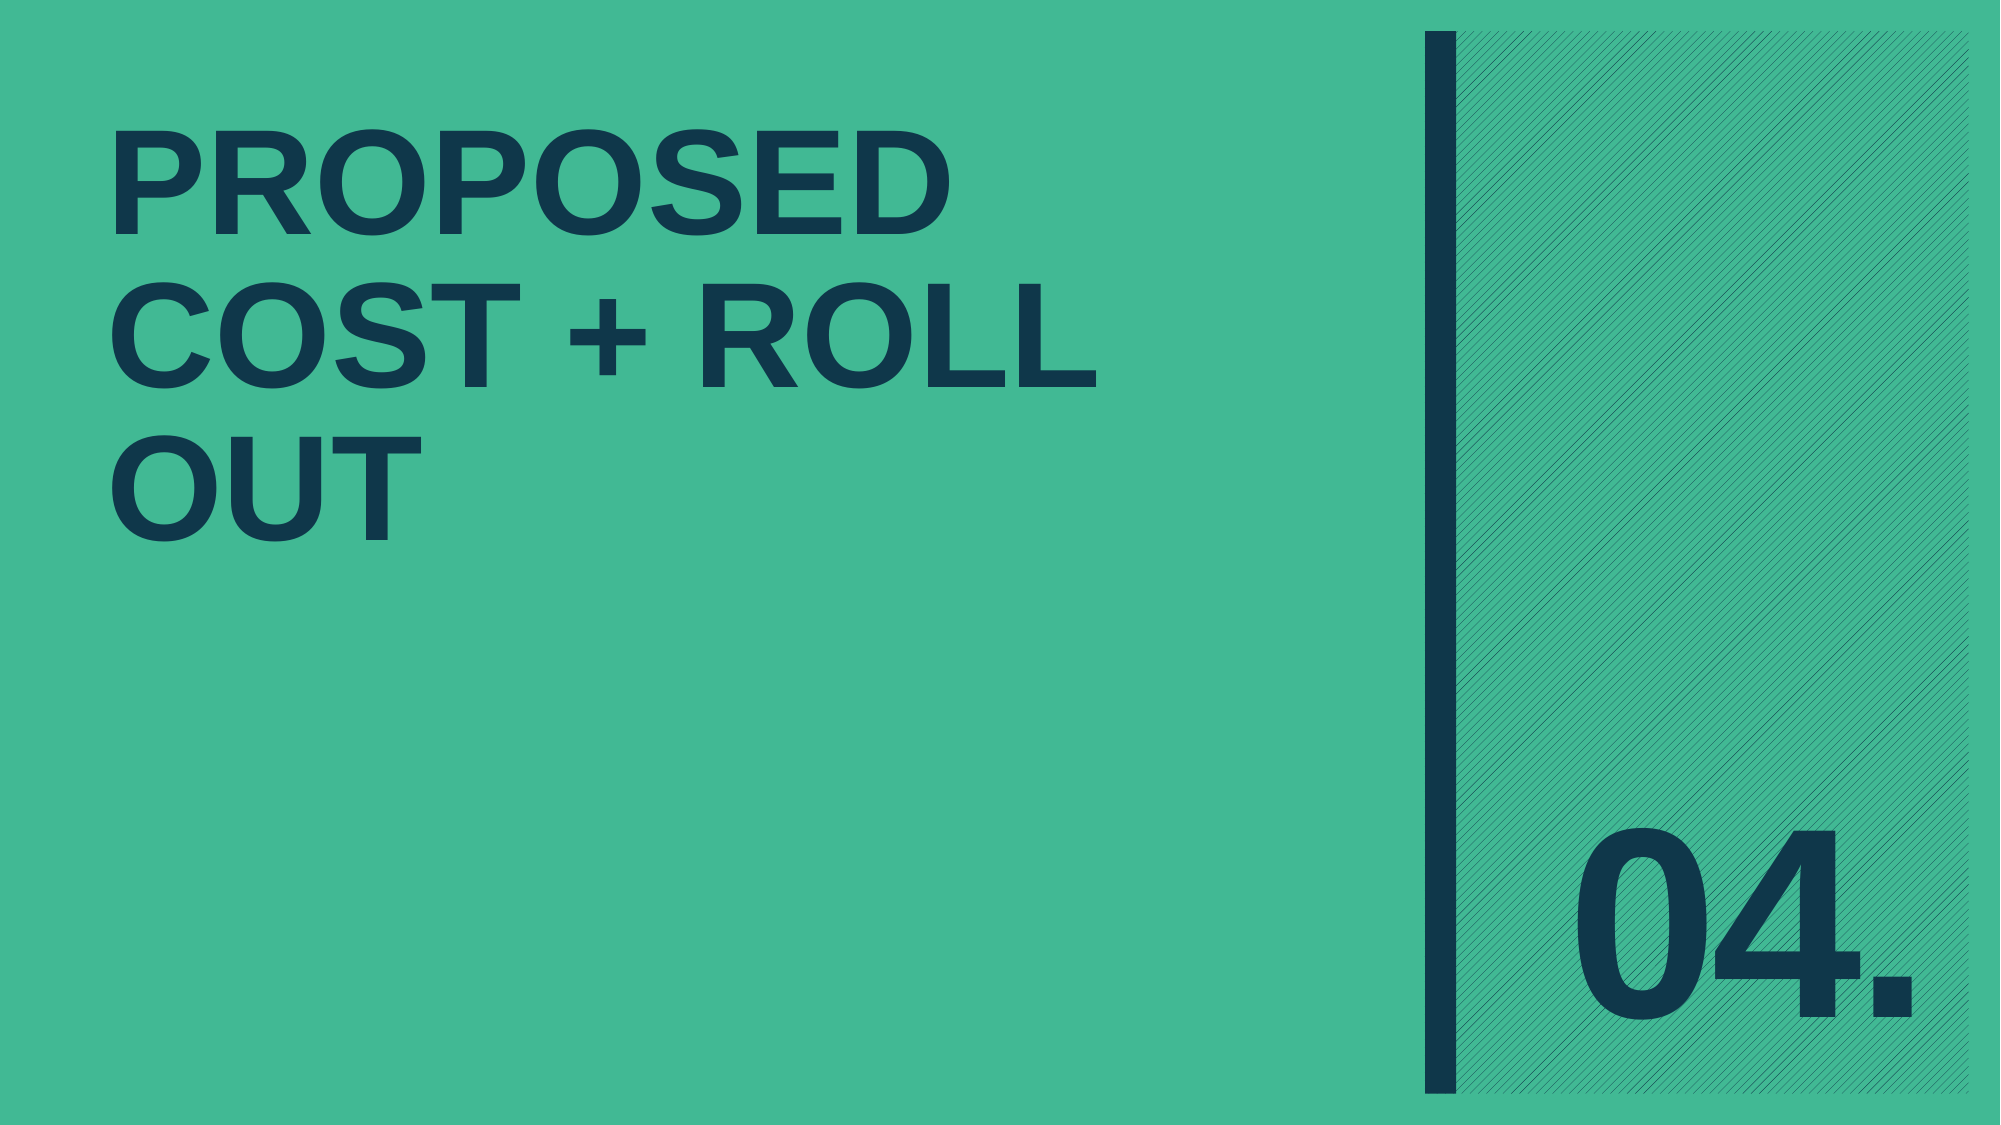

# Proposed cost + roll out
04.